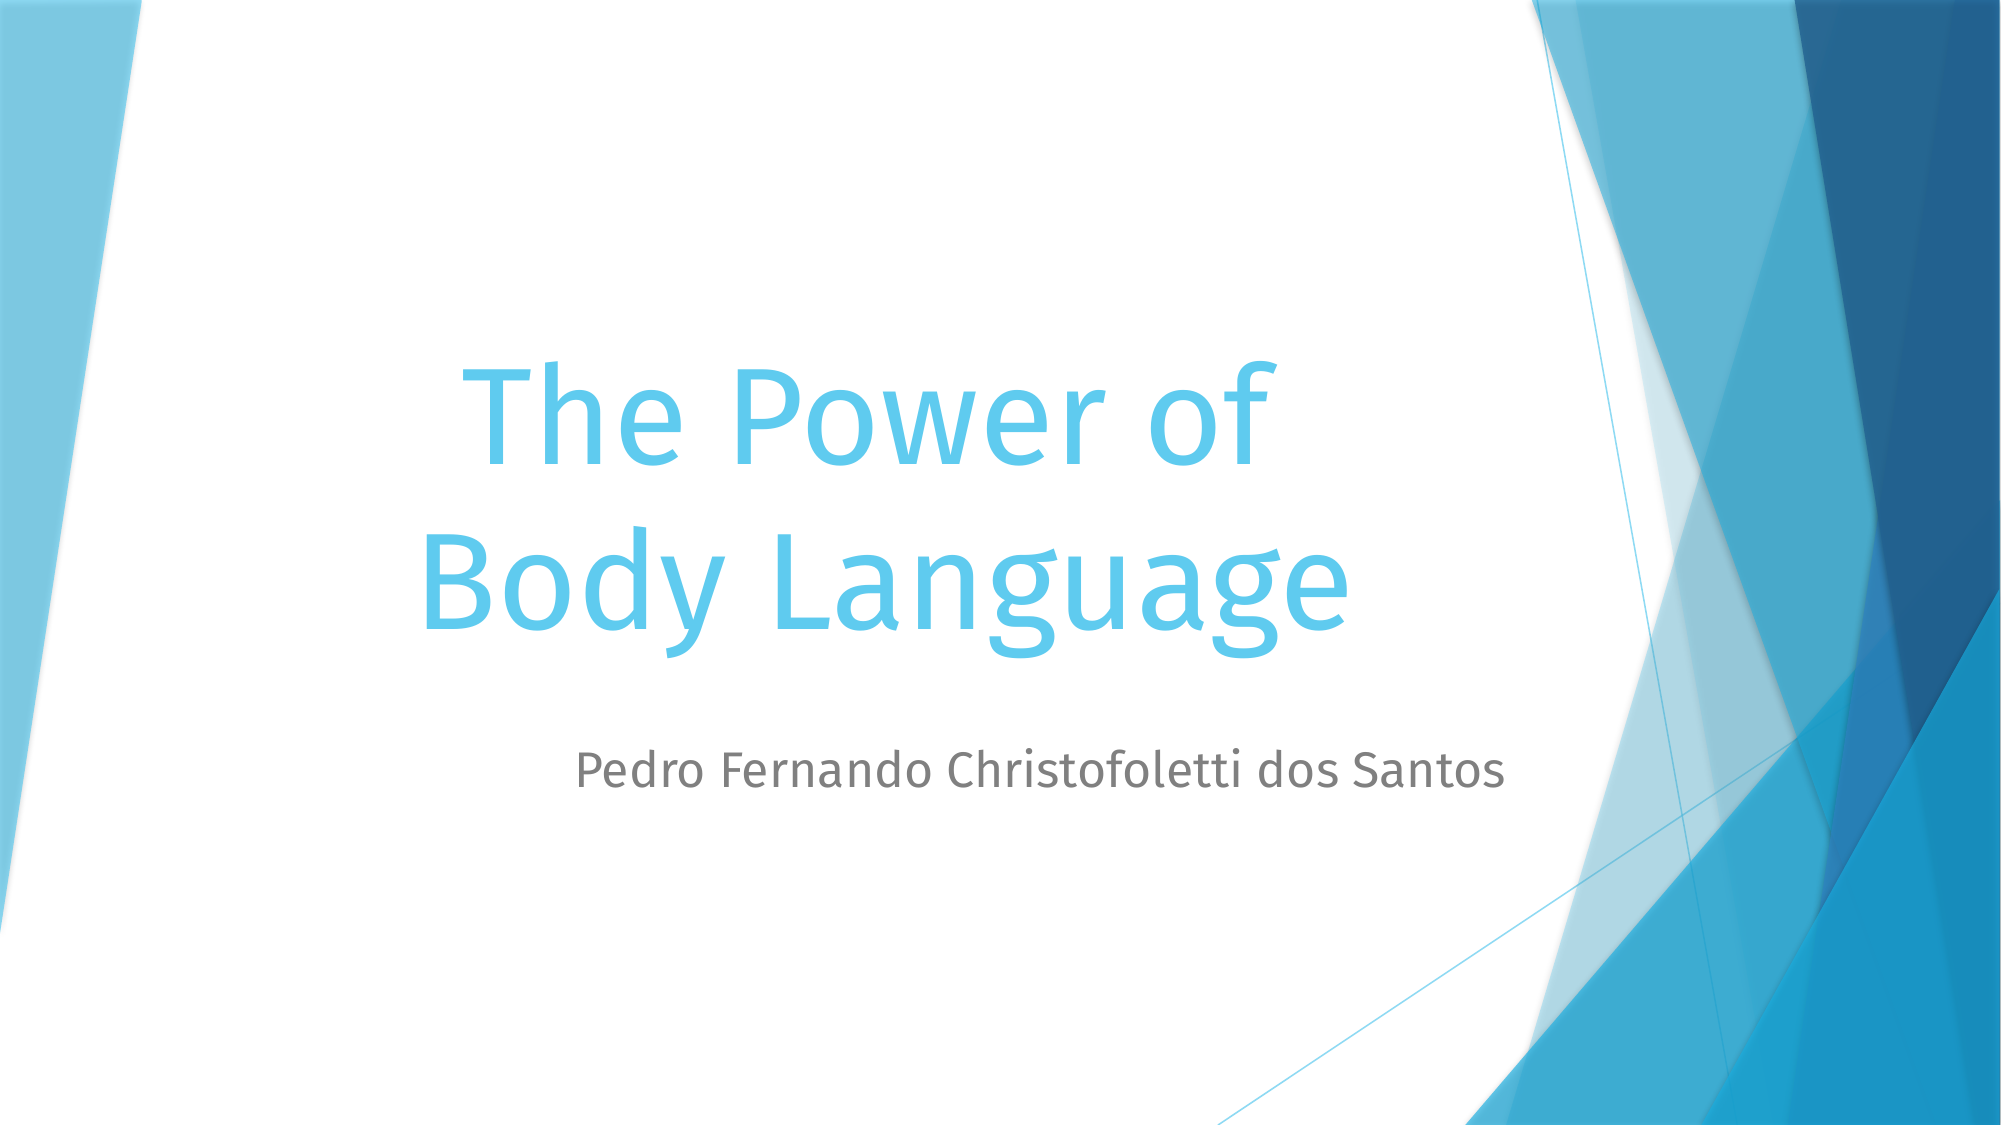

# The Power of Body Language

Pedro Fernando Christofoletti dos Santos